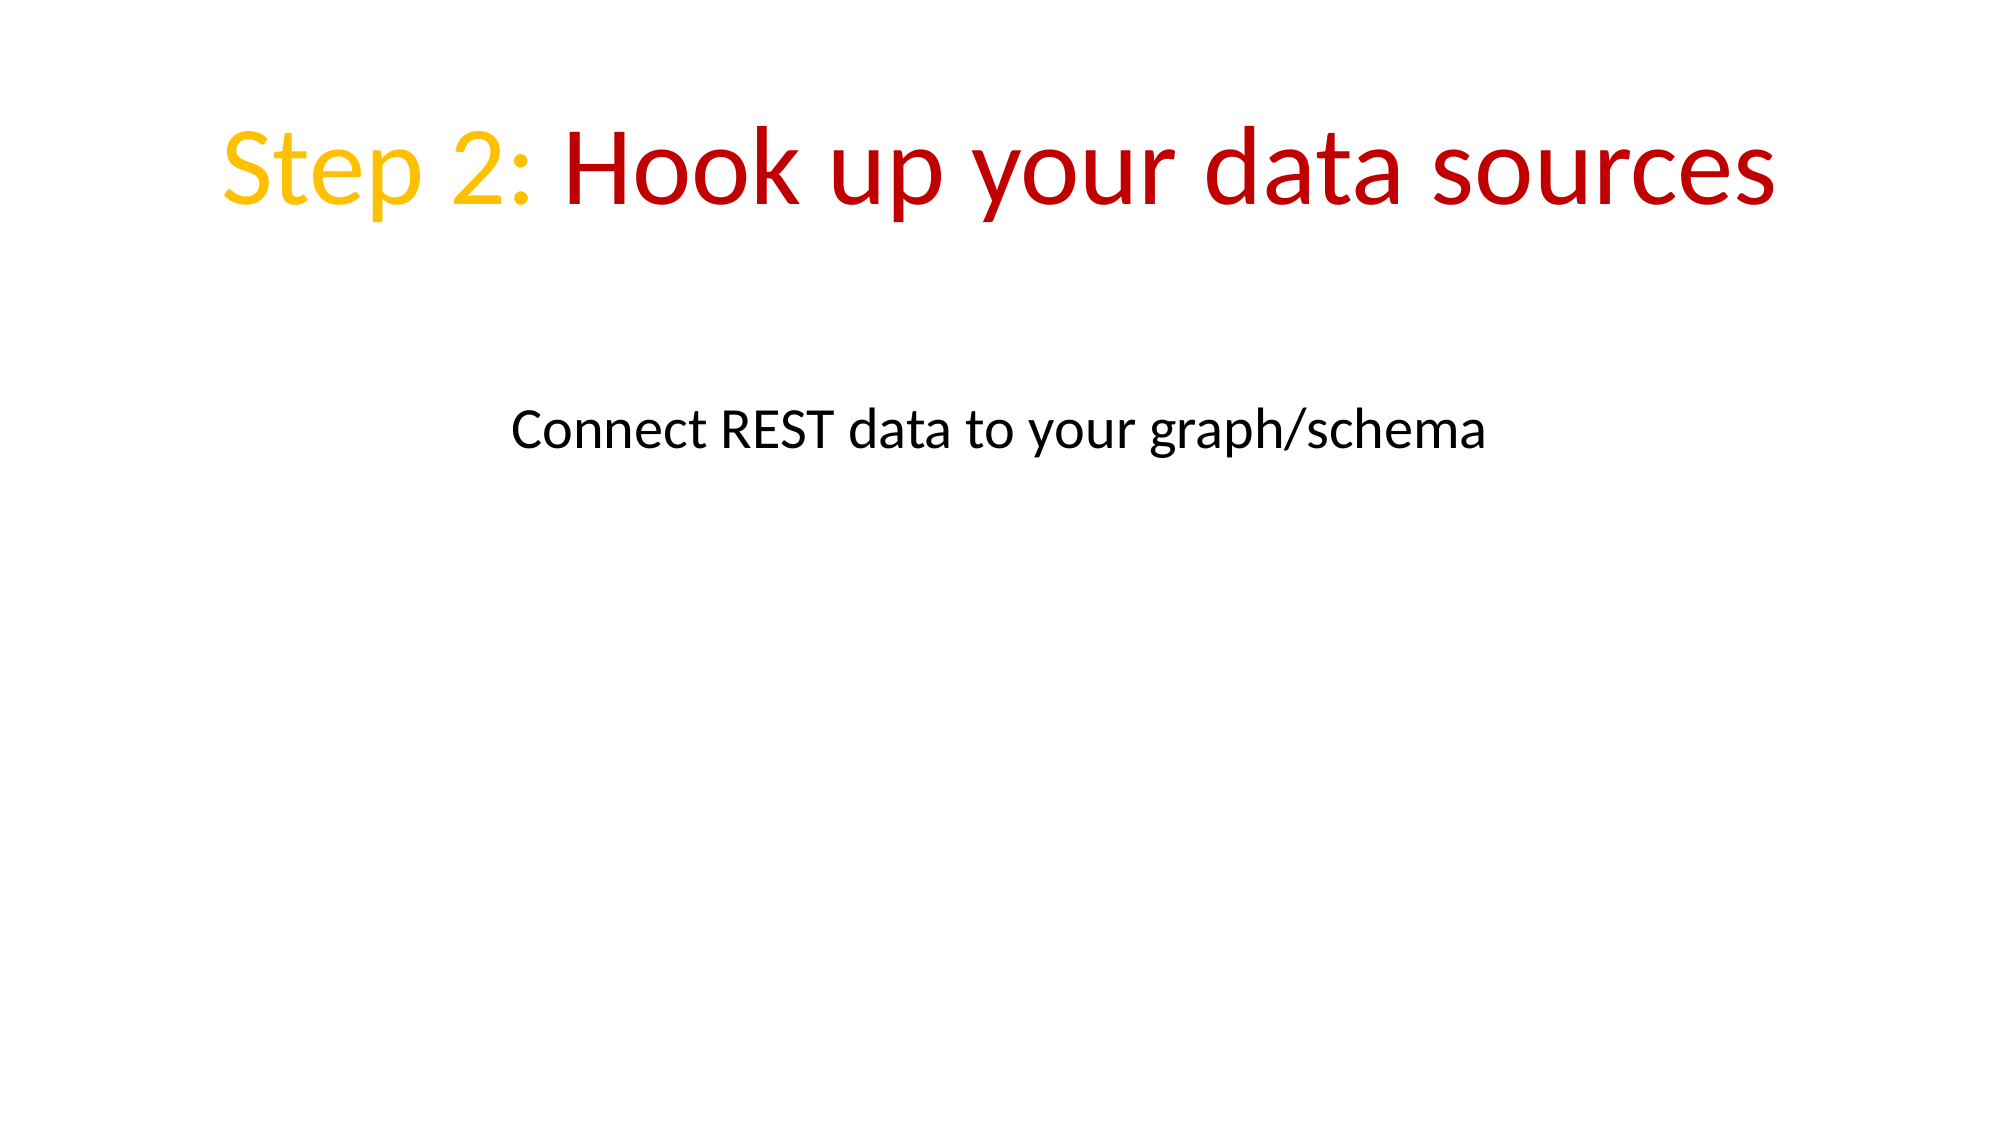

# Step 2: Hook up your data sources

Connect REST data to your graph/schema